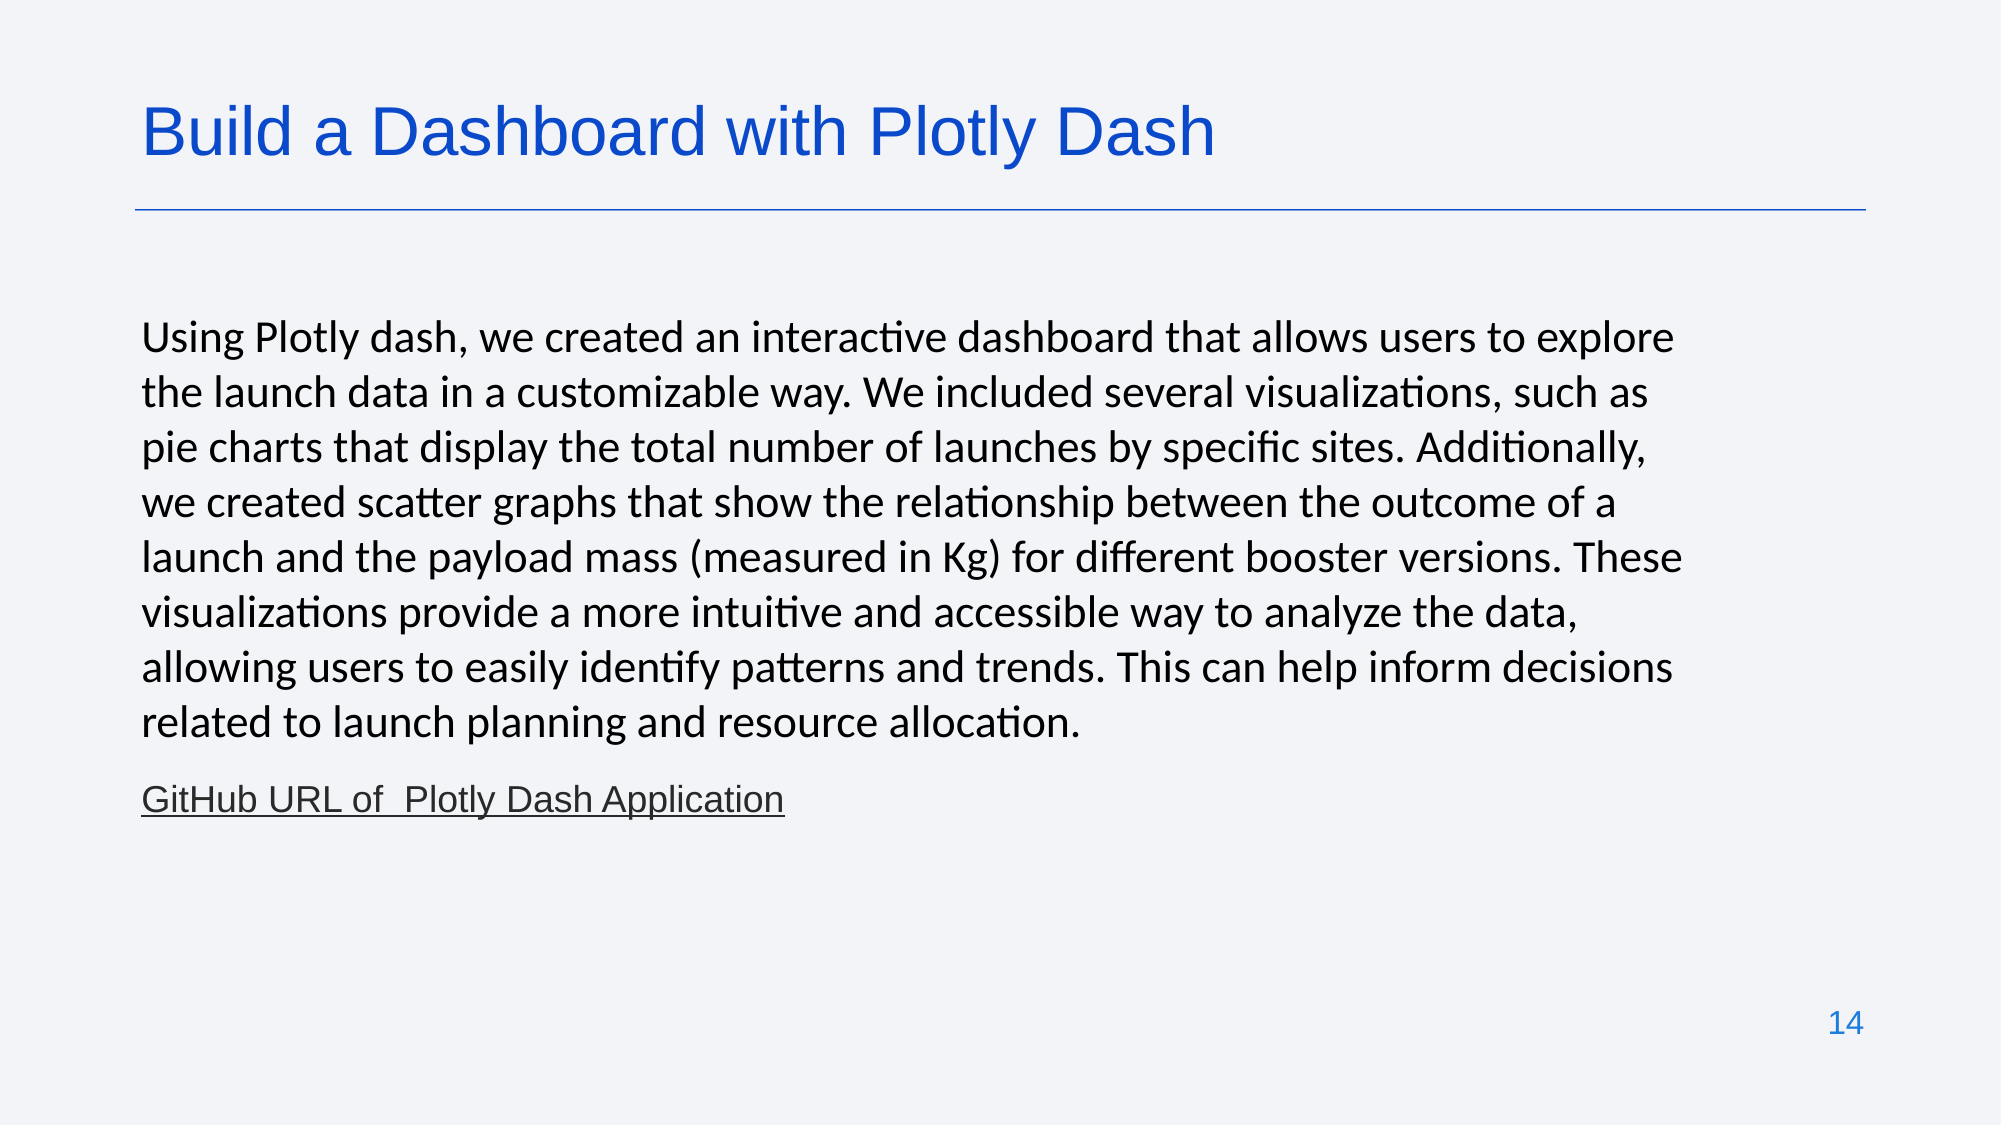

Build a Dashboard with Plotly Dash
Using Plotly dash, we created an interactive dashboard that allows users to explore the launch data in a customizable way. We included several visualizations, such as pie charts that display the total number of launches by specific sites. Additionally, we created scatter graphs that show the relationship between the outcome of a launch and the payload mass (measured in Kg) for different booster versions. These visualizations provide a more intuitive and accessible way to analyze the data, allowing users to easily identify patterns and trends. This can help inform decisions related to launch planning and resource allocation.
GitHub URL of  Plotly Dash Application
14